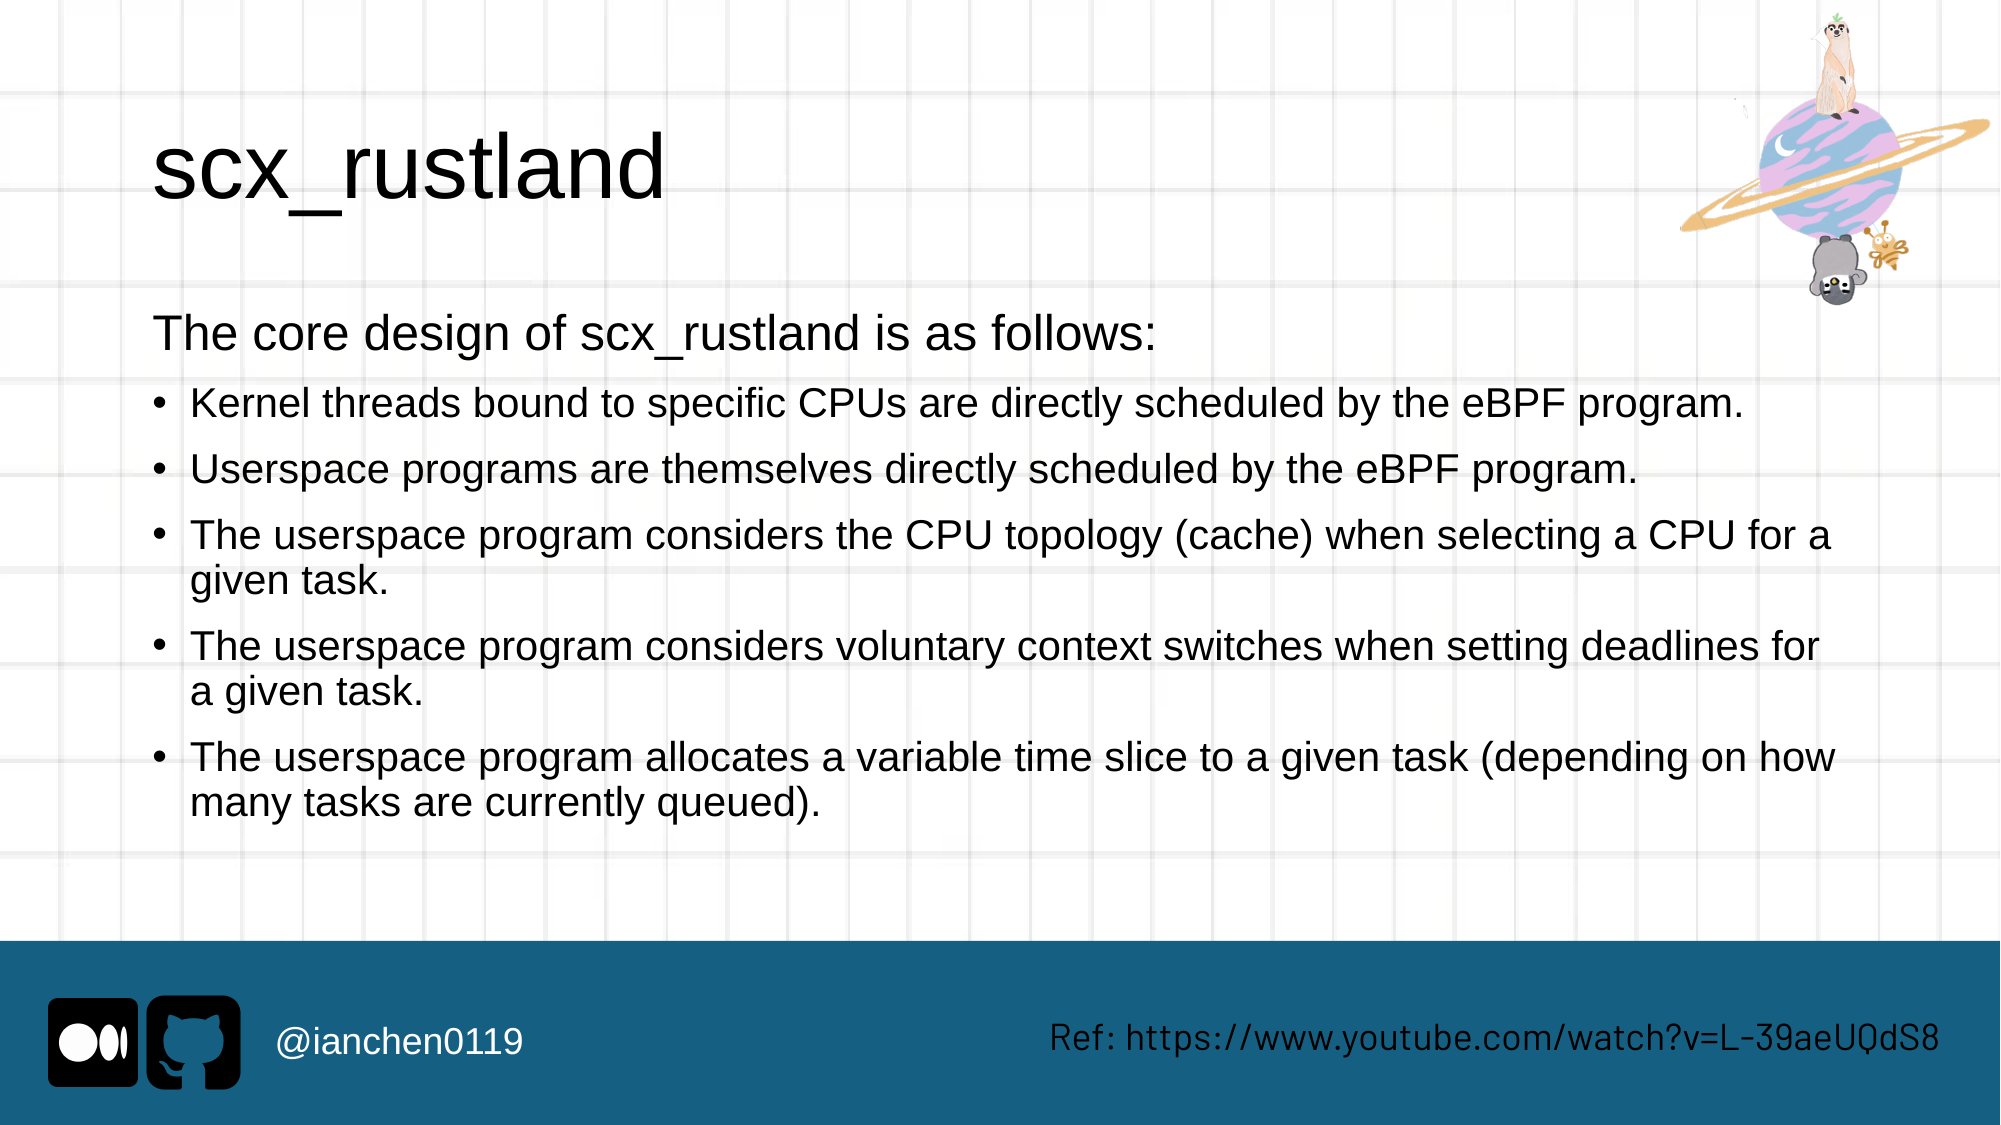

# scx_rustland
The core design of scx_rustland is as follows:
Kernel threads bound to specific CPUs are directly scheduled by the eBPF program.
Userspace programs are themselves directly scheduled by the eBPF program.
The userspace program considers the CPU topology (cache) when selecting a CPU for a given task.
The userspace program considers voluntary context switches when setting deadlines for a given task.
The userspace program allocates a variable time slice to a given task (depending on how many tasks are currently queued).

Ref: https://www.youtube.com/watch?v=L-39aeUQdS8